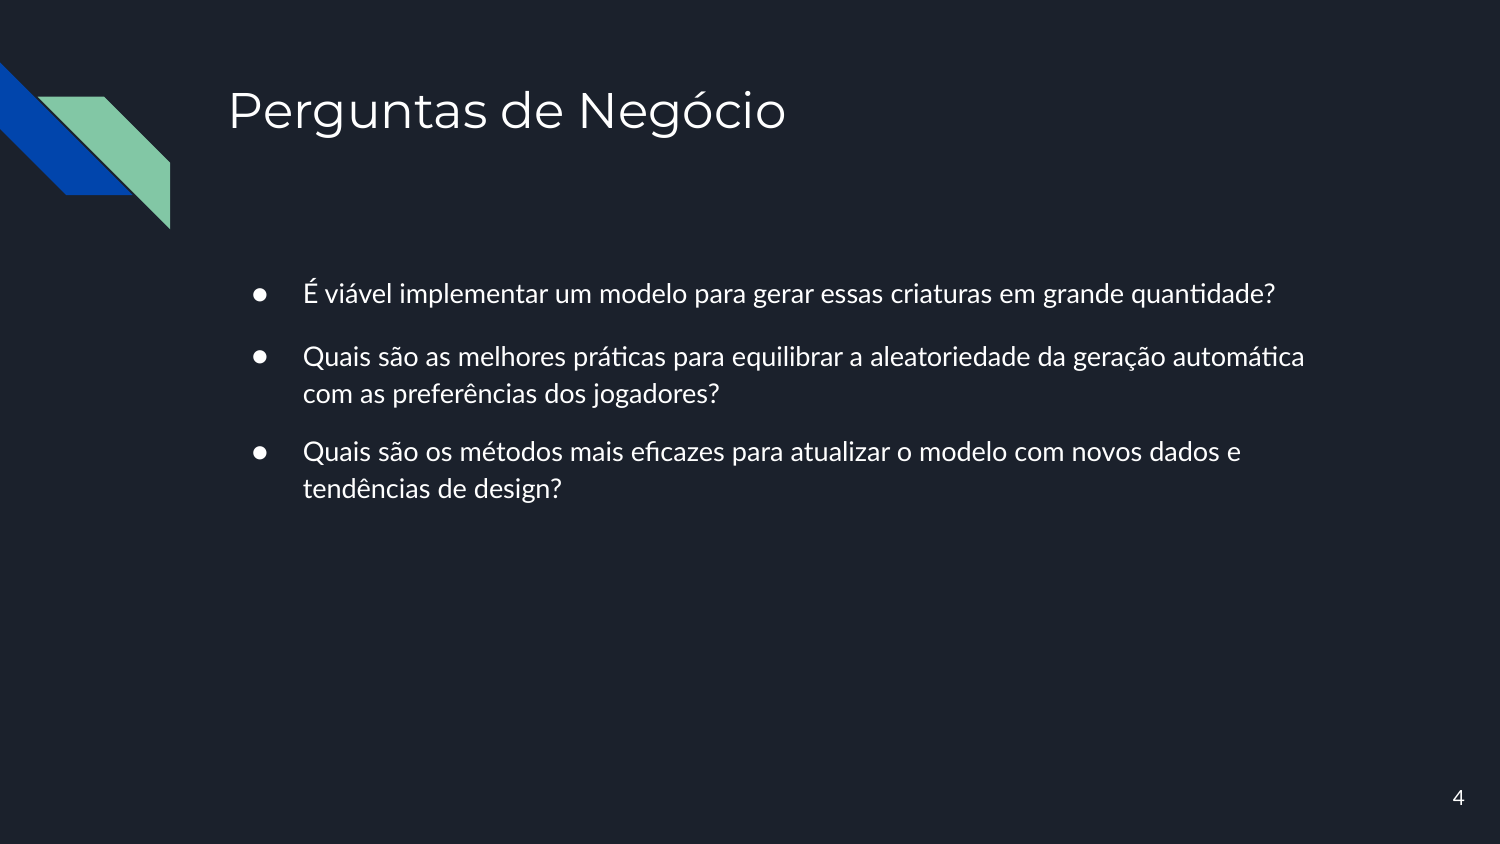

# Perguntas de Negócio
É viável implementar um modelo para gerar essas criaturas em grande quantidade?
Quais são as melhores práticas para equilibrar a aleatoriedade da geração automática com as preferências dos jogadores?
Quais são os métodos mais eficazes para atualizar o modelo com novos dados e tendências de design?
4